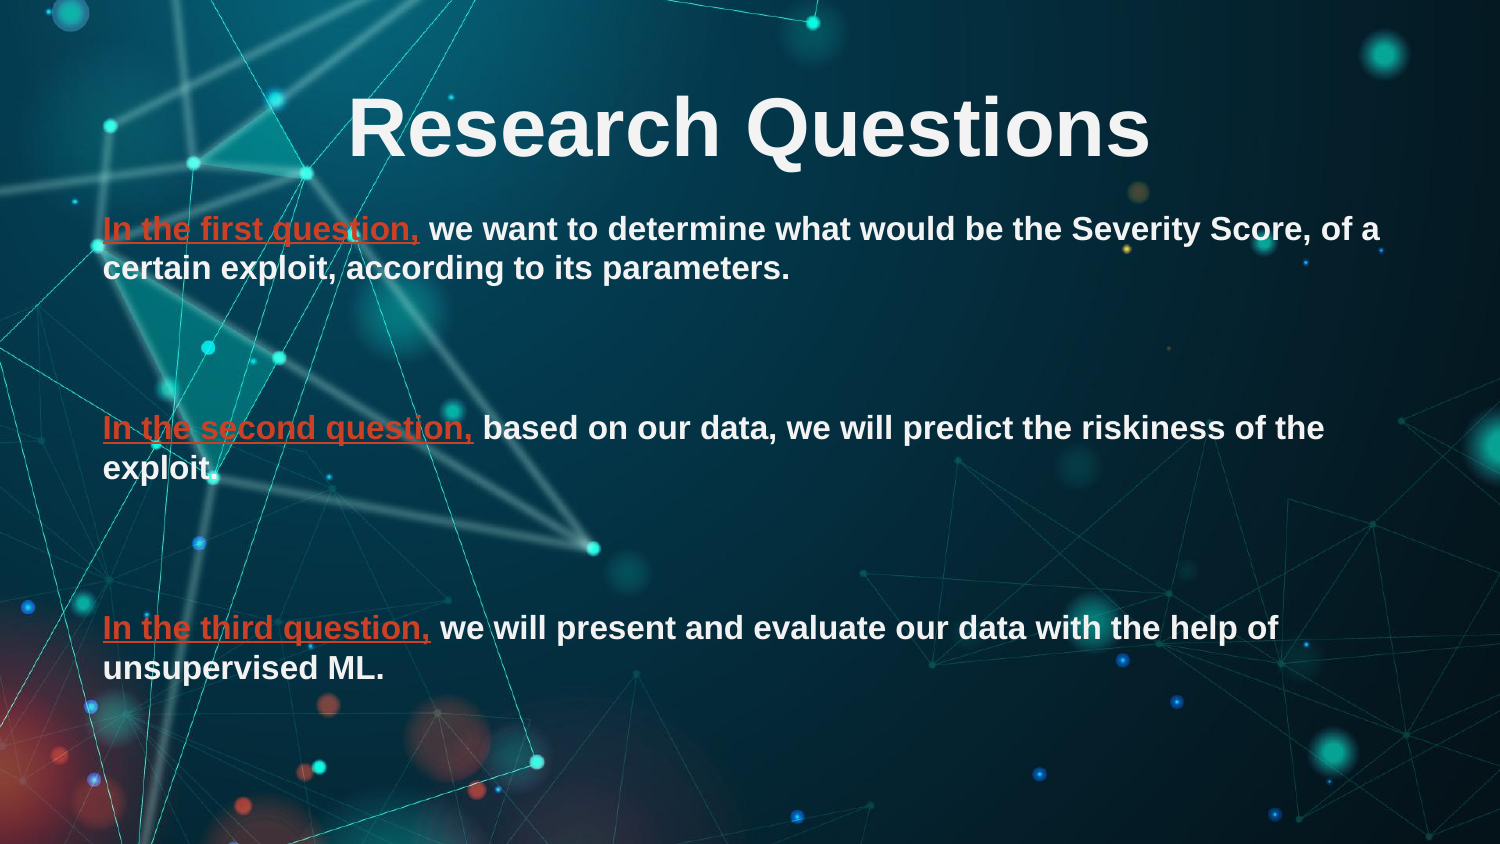

# Research Questions
In the first question, we want to determine what would be the Severity Score, of a certain exploit, according to its parameters.

In the second question, based on our data, we will predict the riskiness of the exploit.

In the third question, we will present and evaluate our data with the help of unsupervised ML.